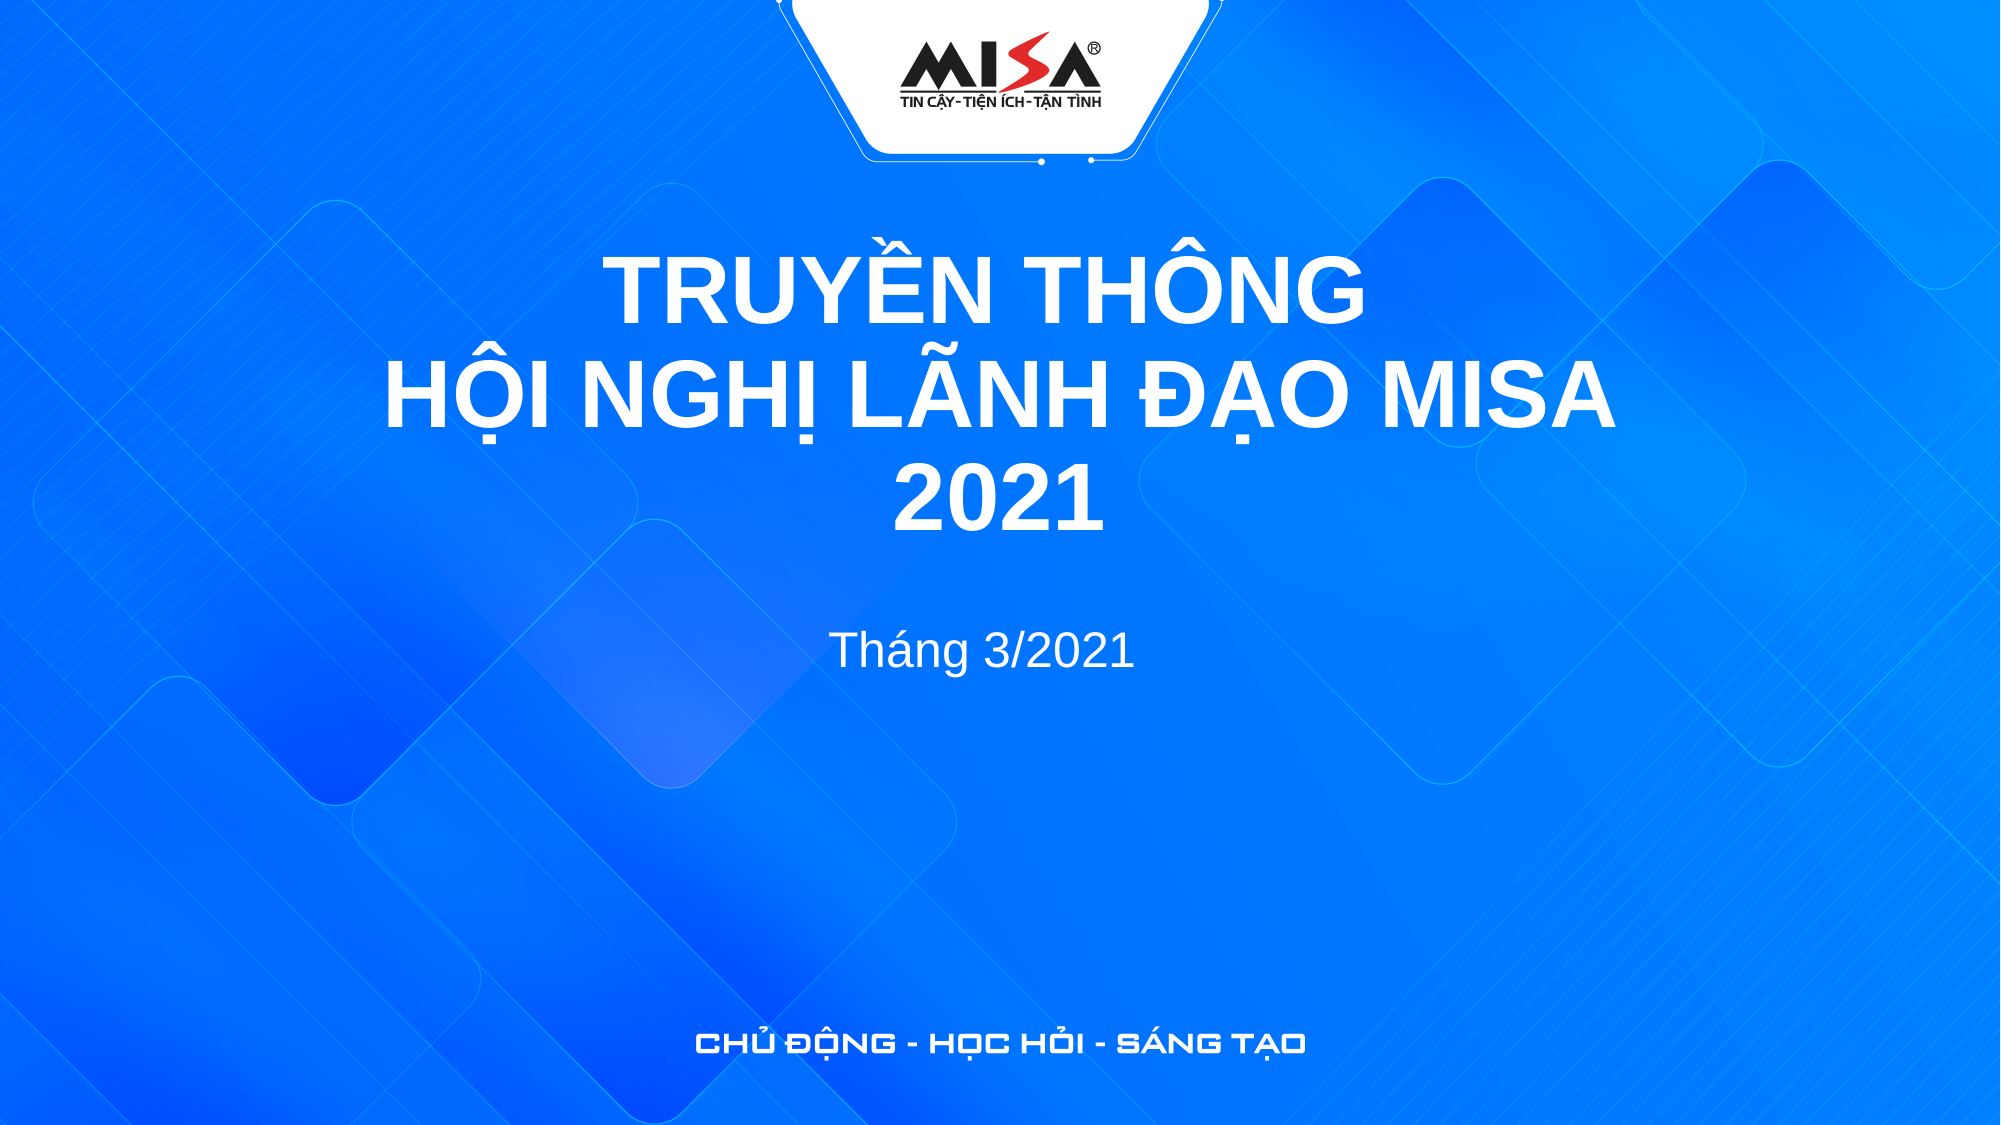

# TRUYỀN THÔNG HỘI NGHỊ LÃNH ĐẠO MISA 2021
Tháng 3/2021